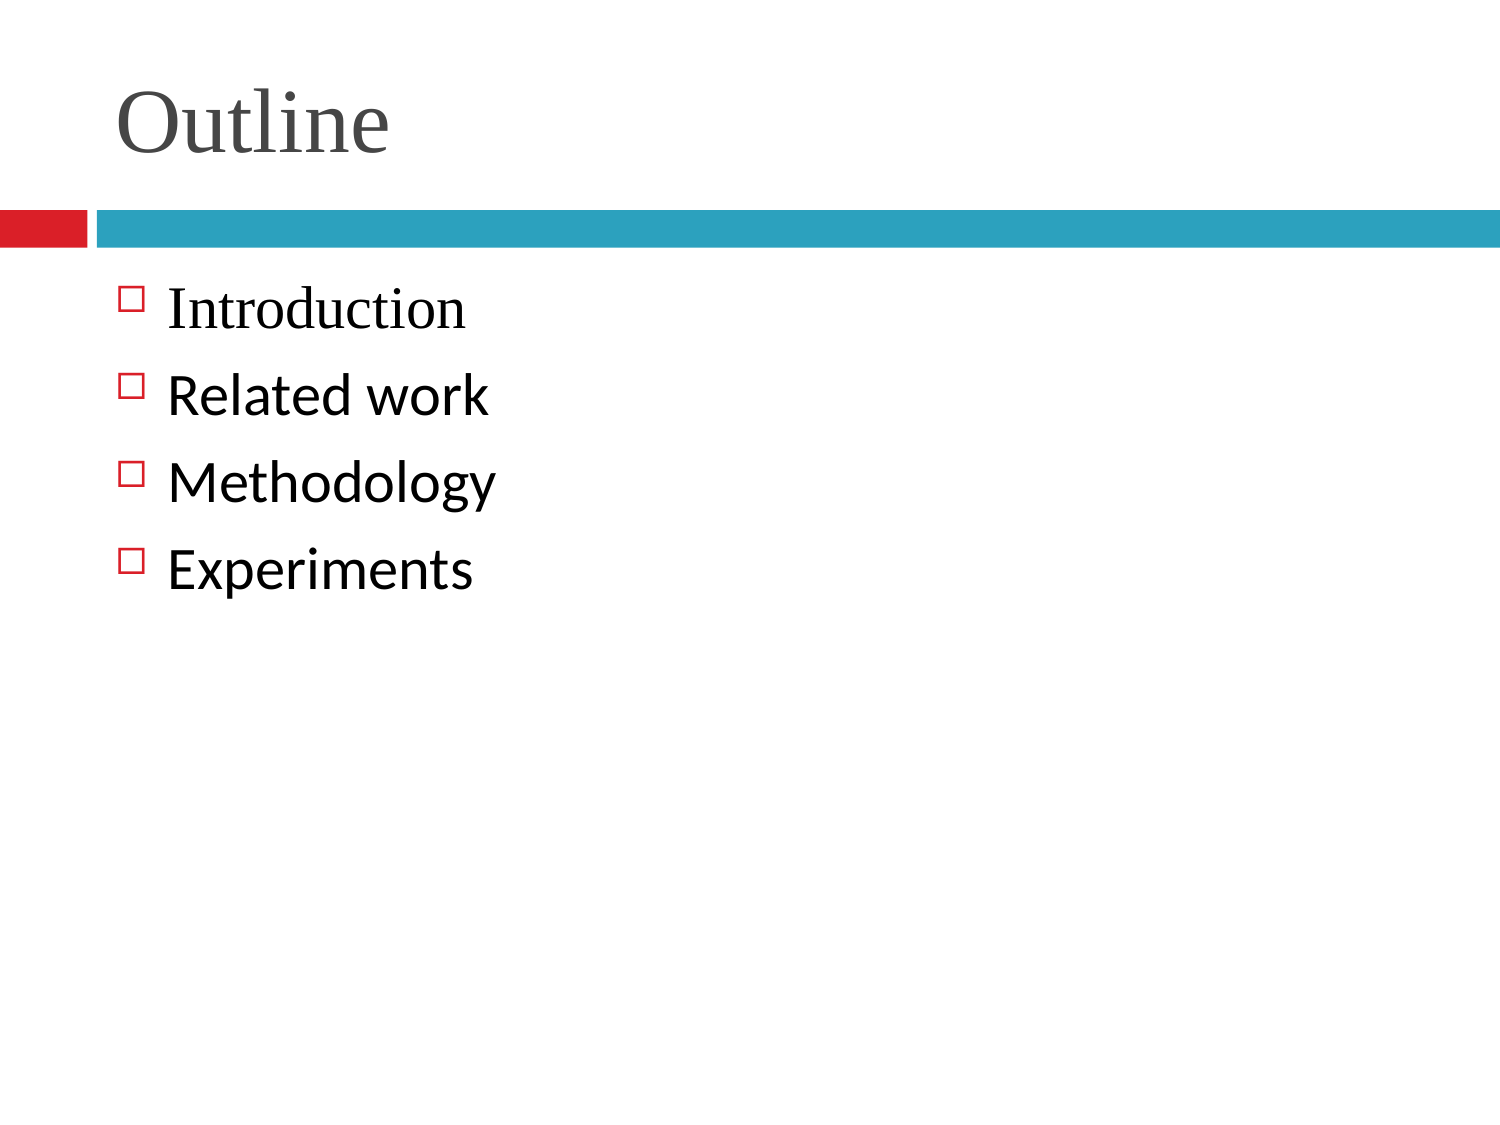

# Outline
Introduction
Related work
Methodology
Experiments